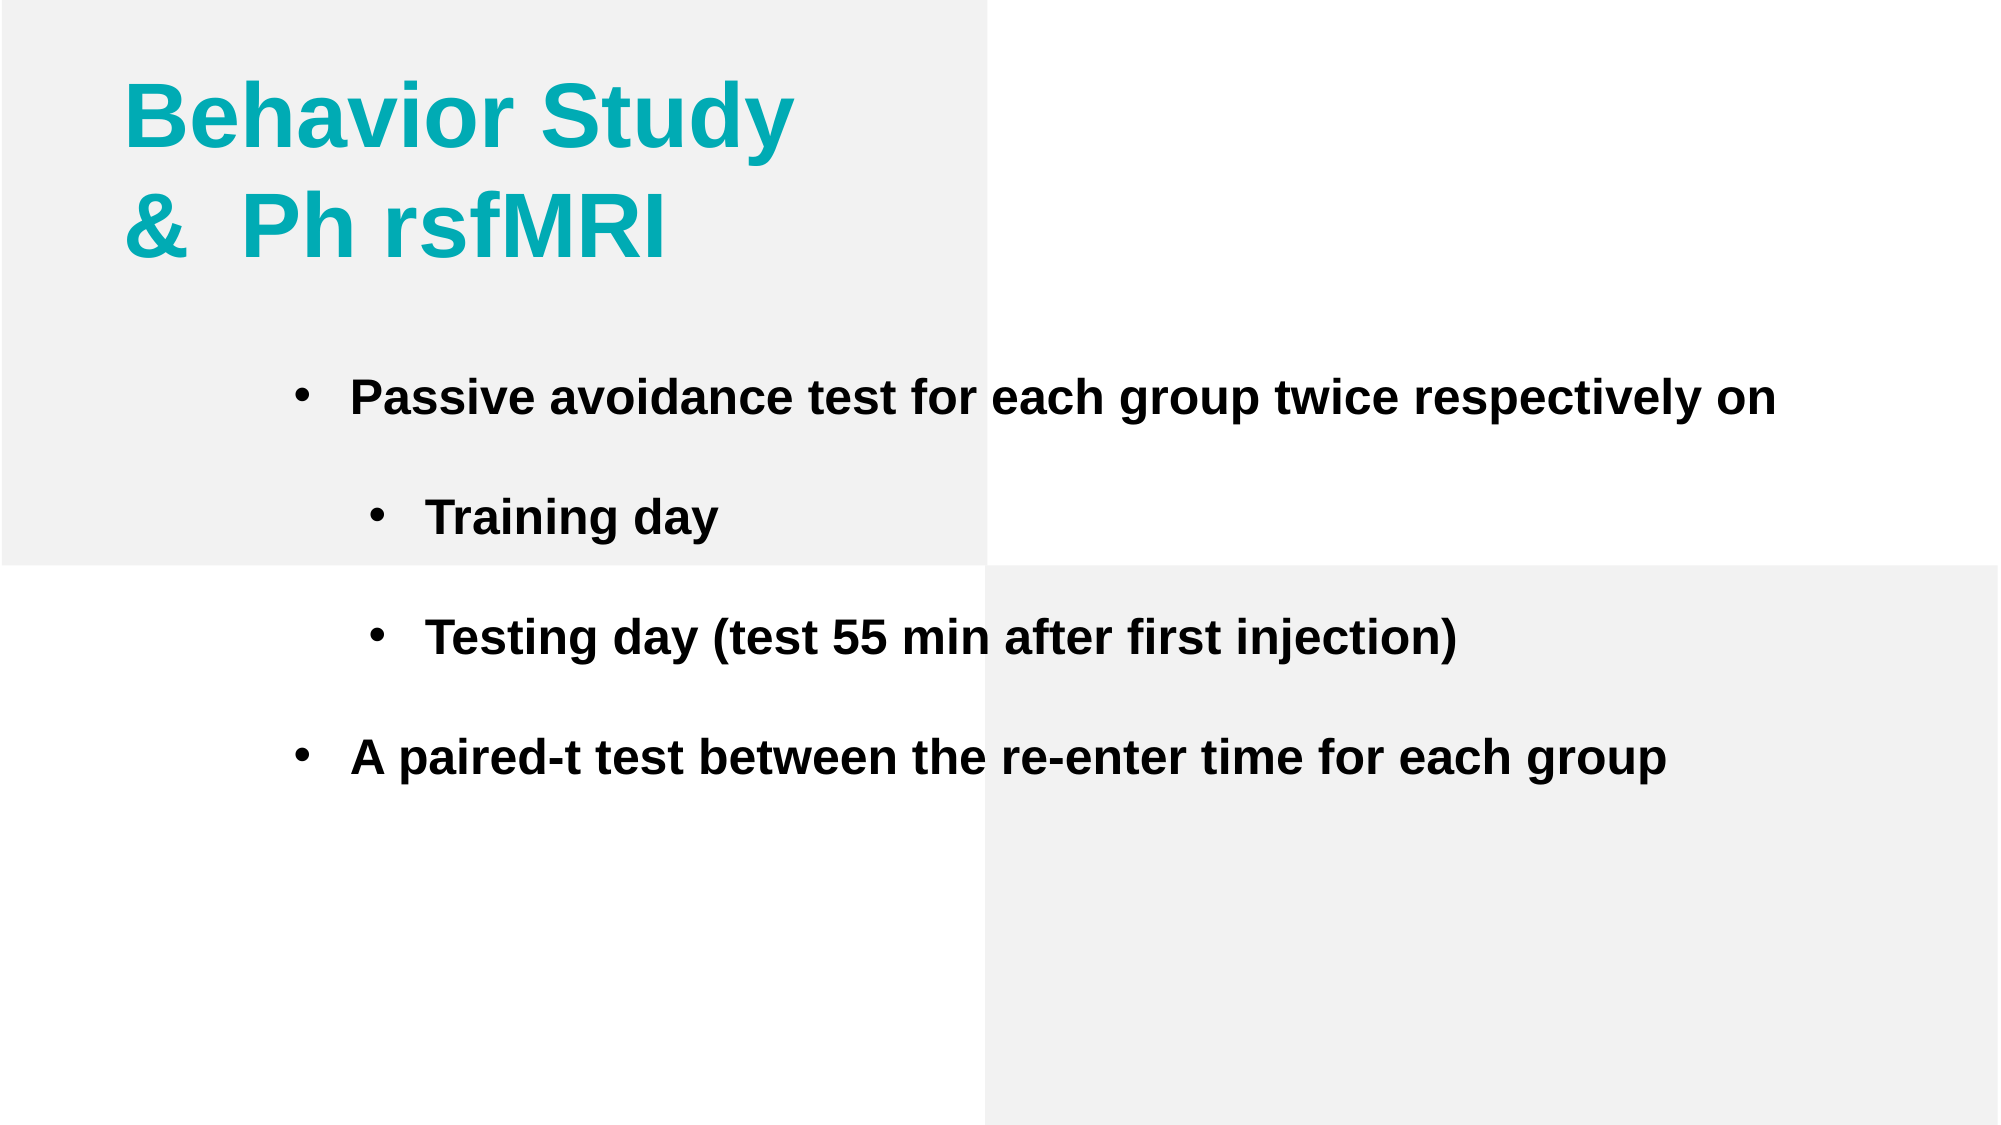

Behavior Study
&  Ph rsfMRI
Passive avoidance test for each group twice respectively on
Training day
Testing day (test 55 min after first injection)
A paired-t test between the re-enter time for each group